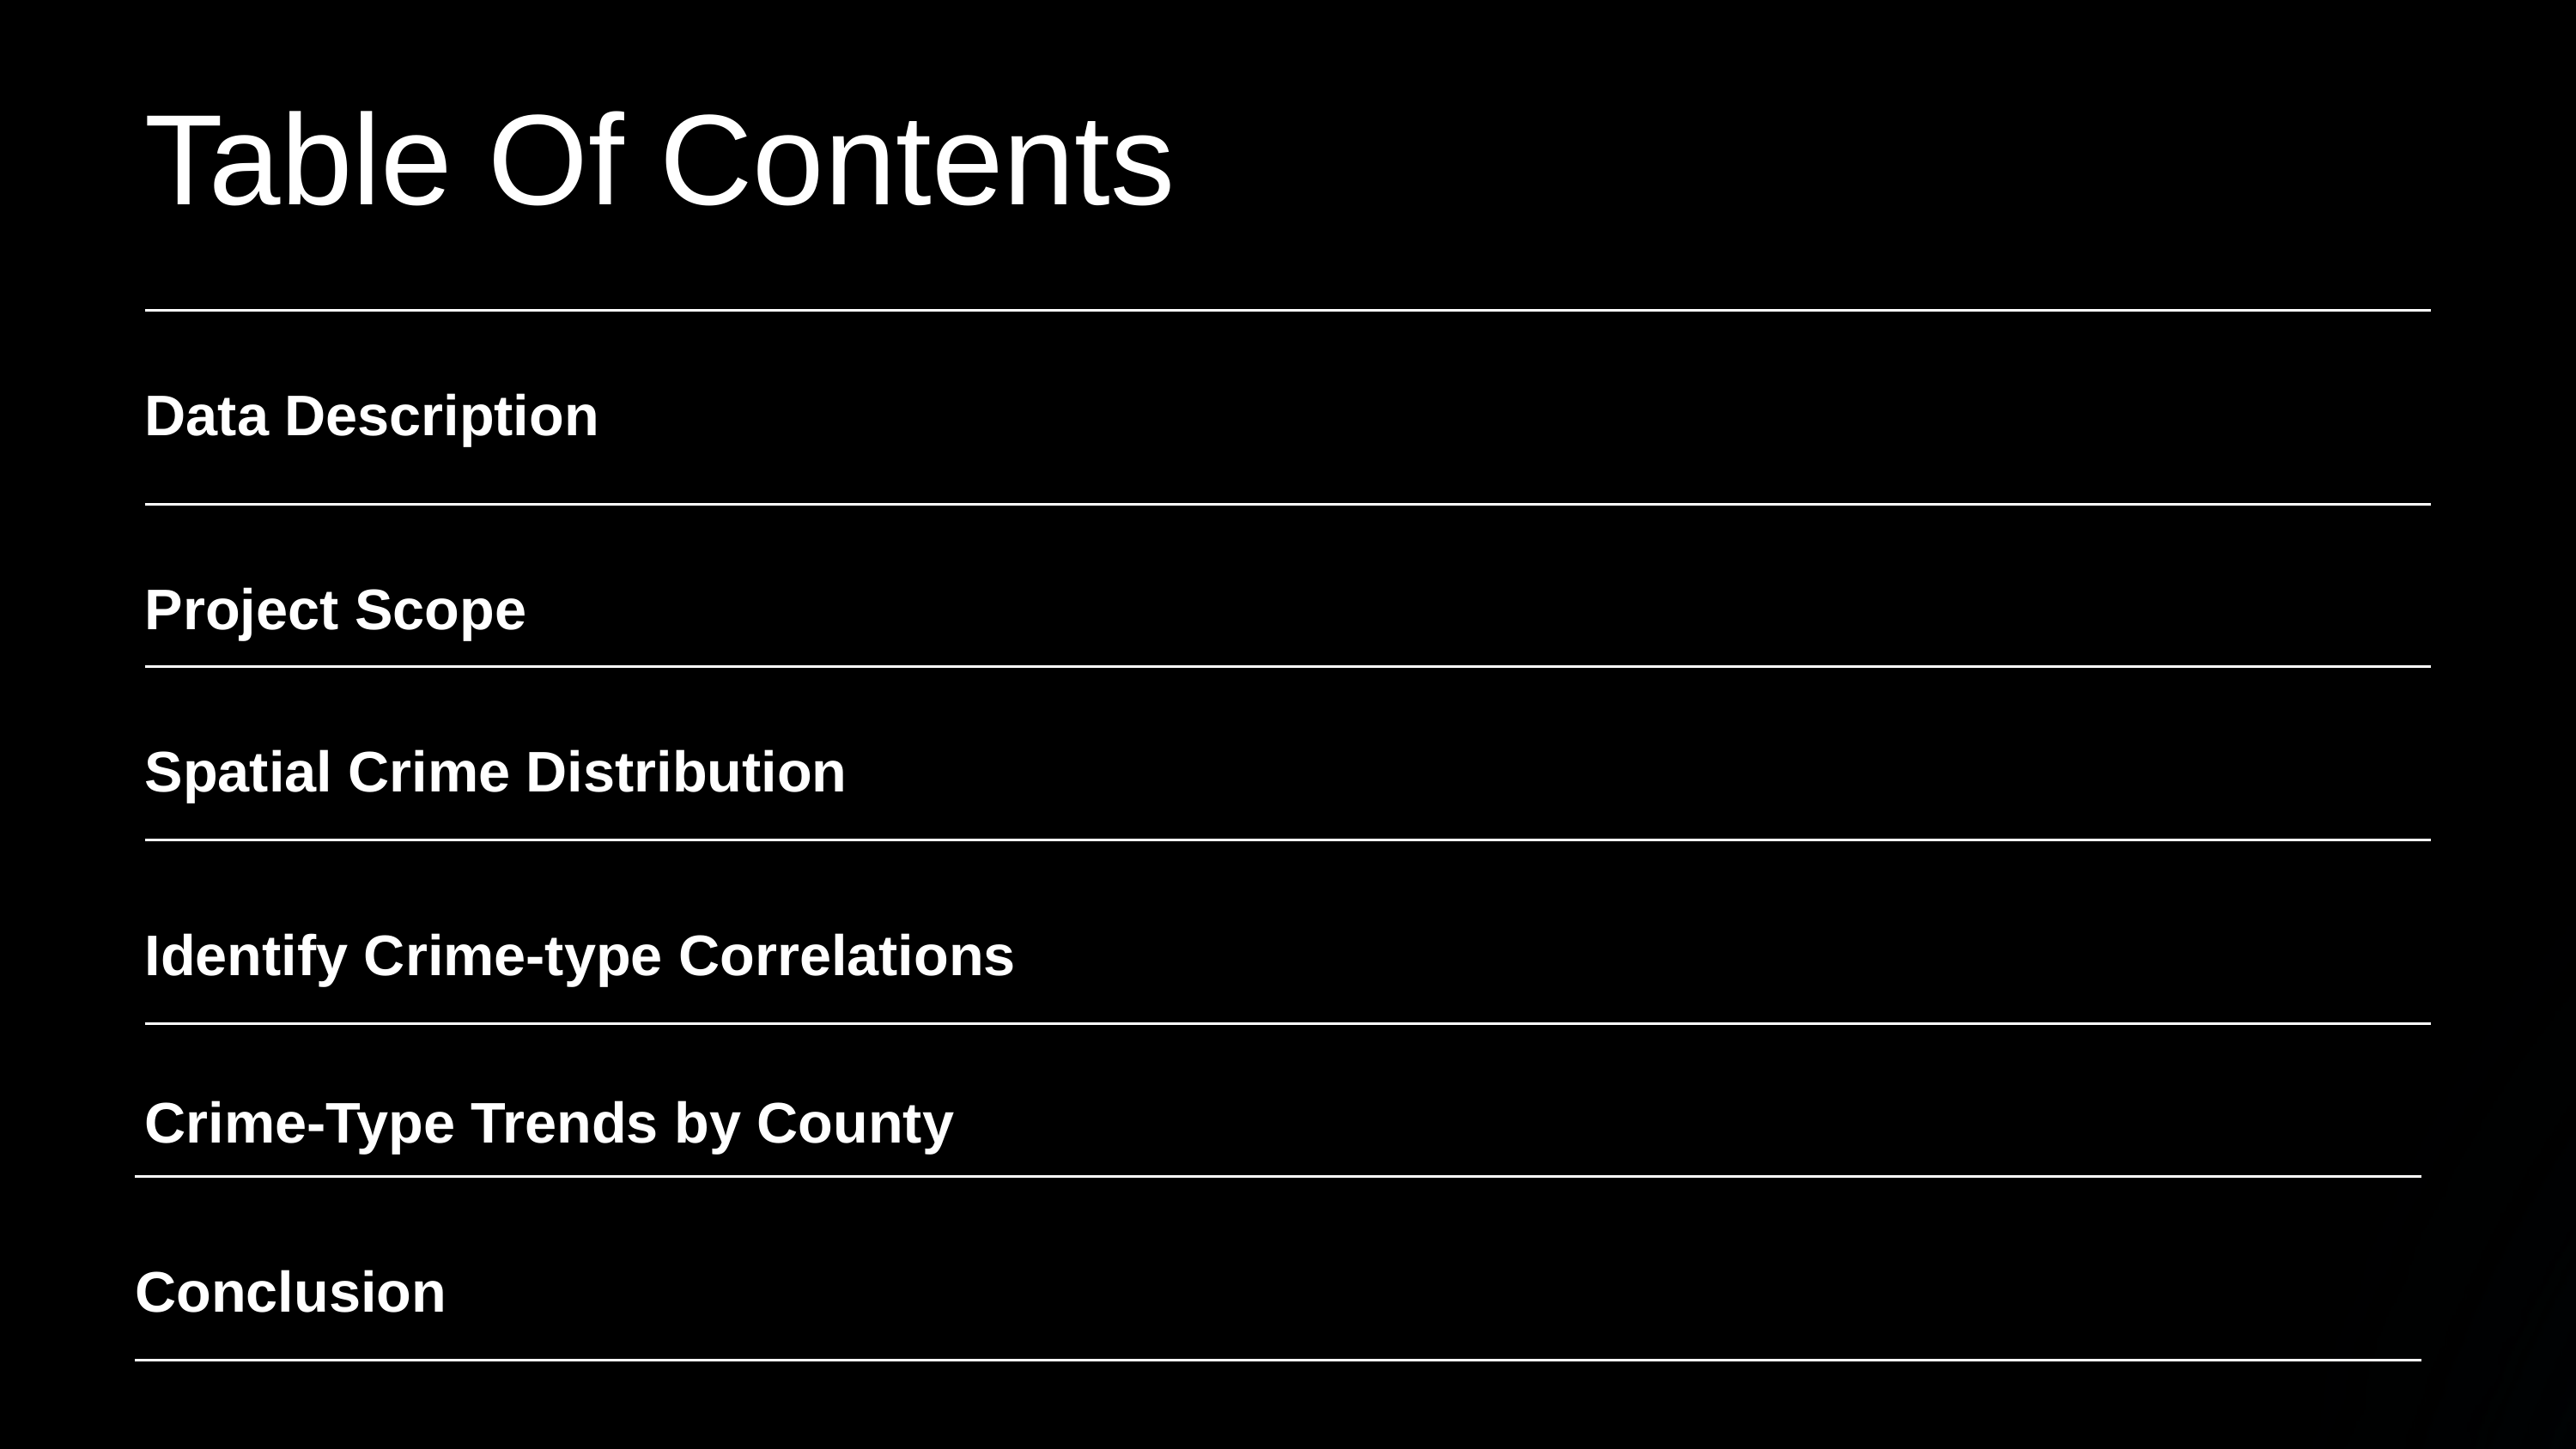

Table Of Contents
Data Description
Project Scope
Spatial Crime Distribution
Identify Crime-type Correlations
Crime-Type Trends by County
Conclusion